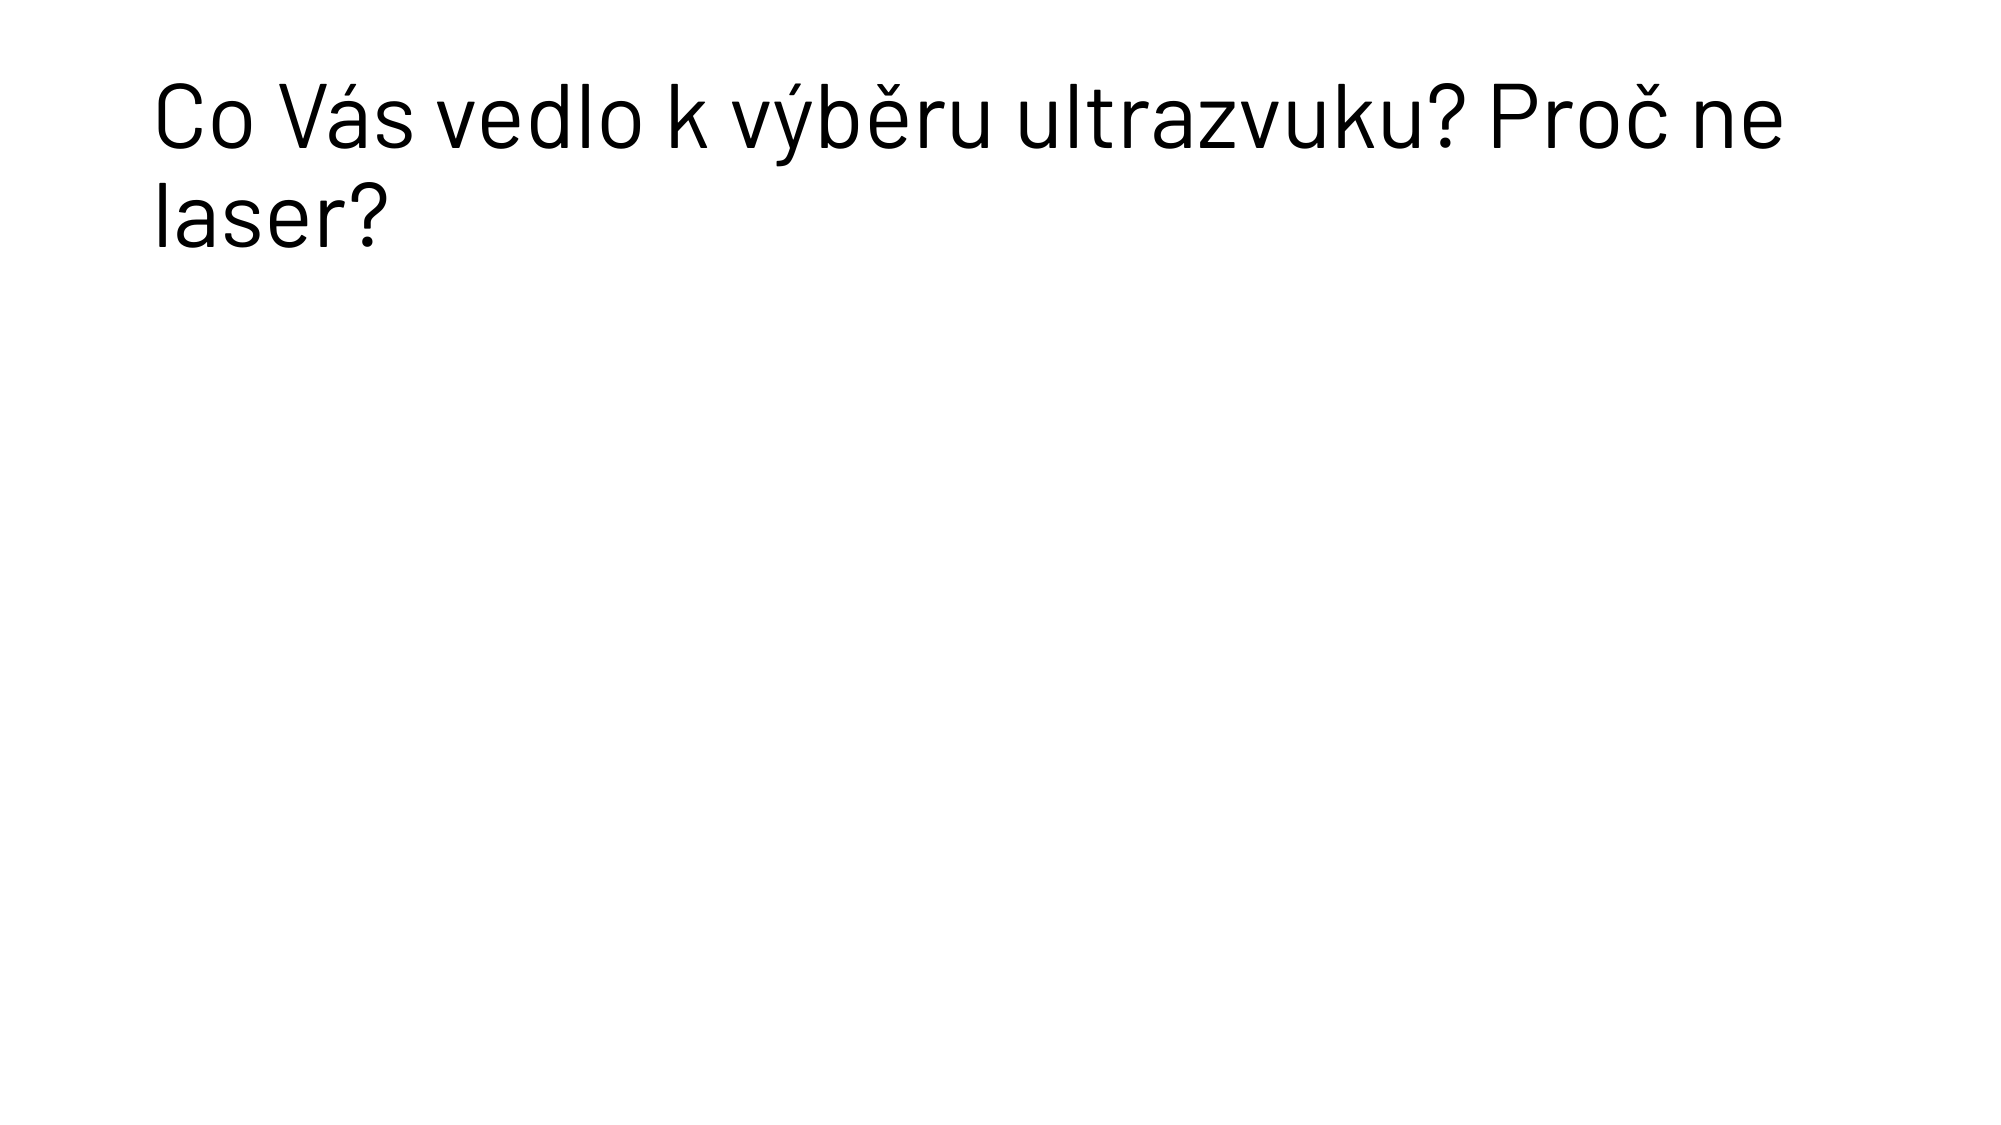

# Co Vás vedlo k výběru ultrazvuku? Proč ne laser?